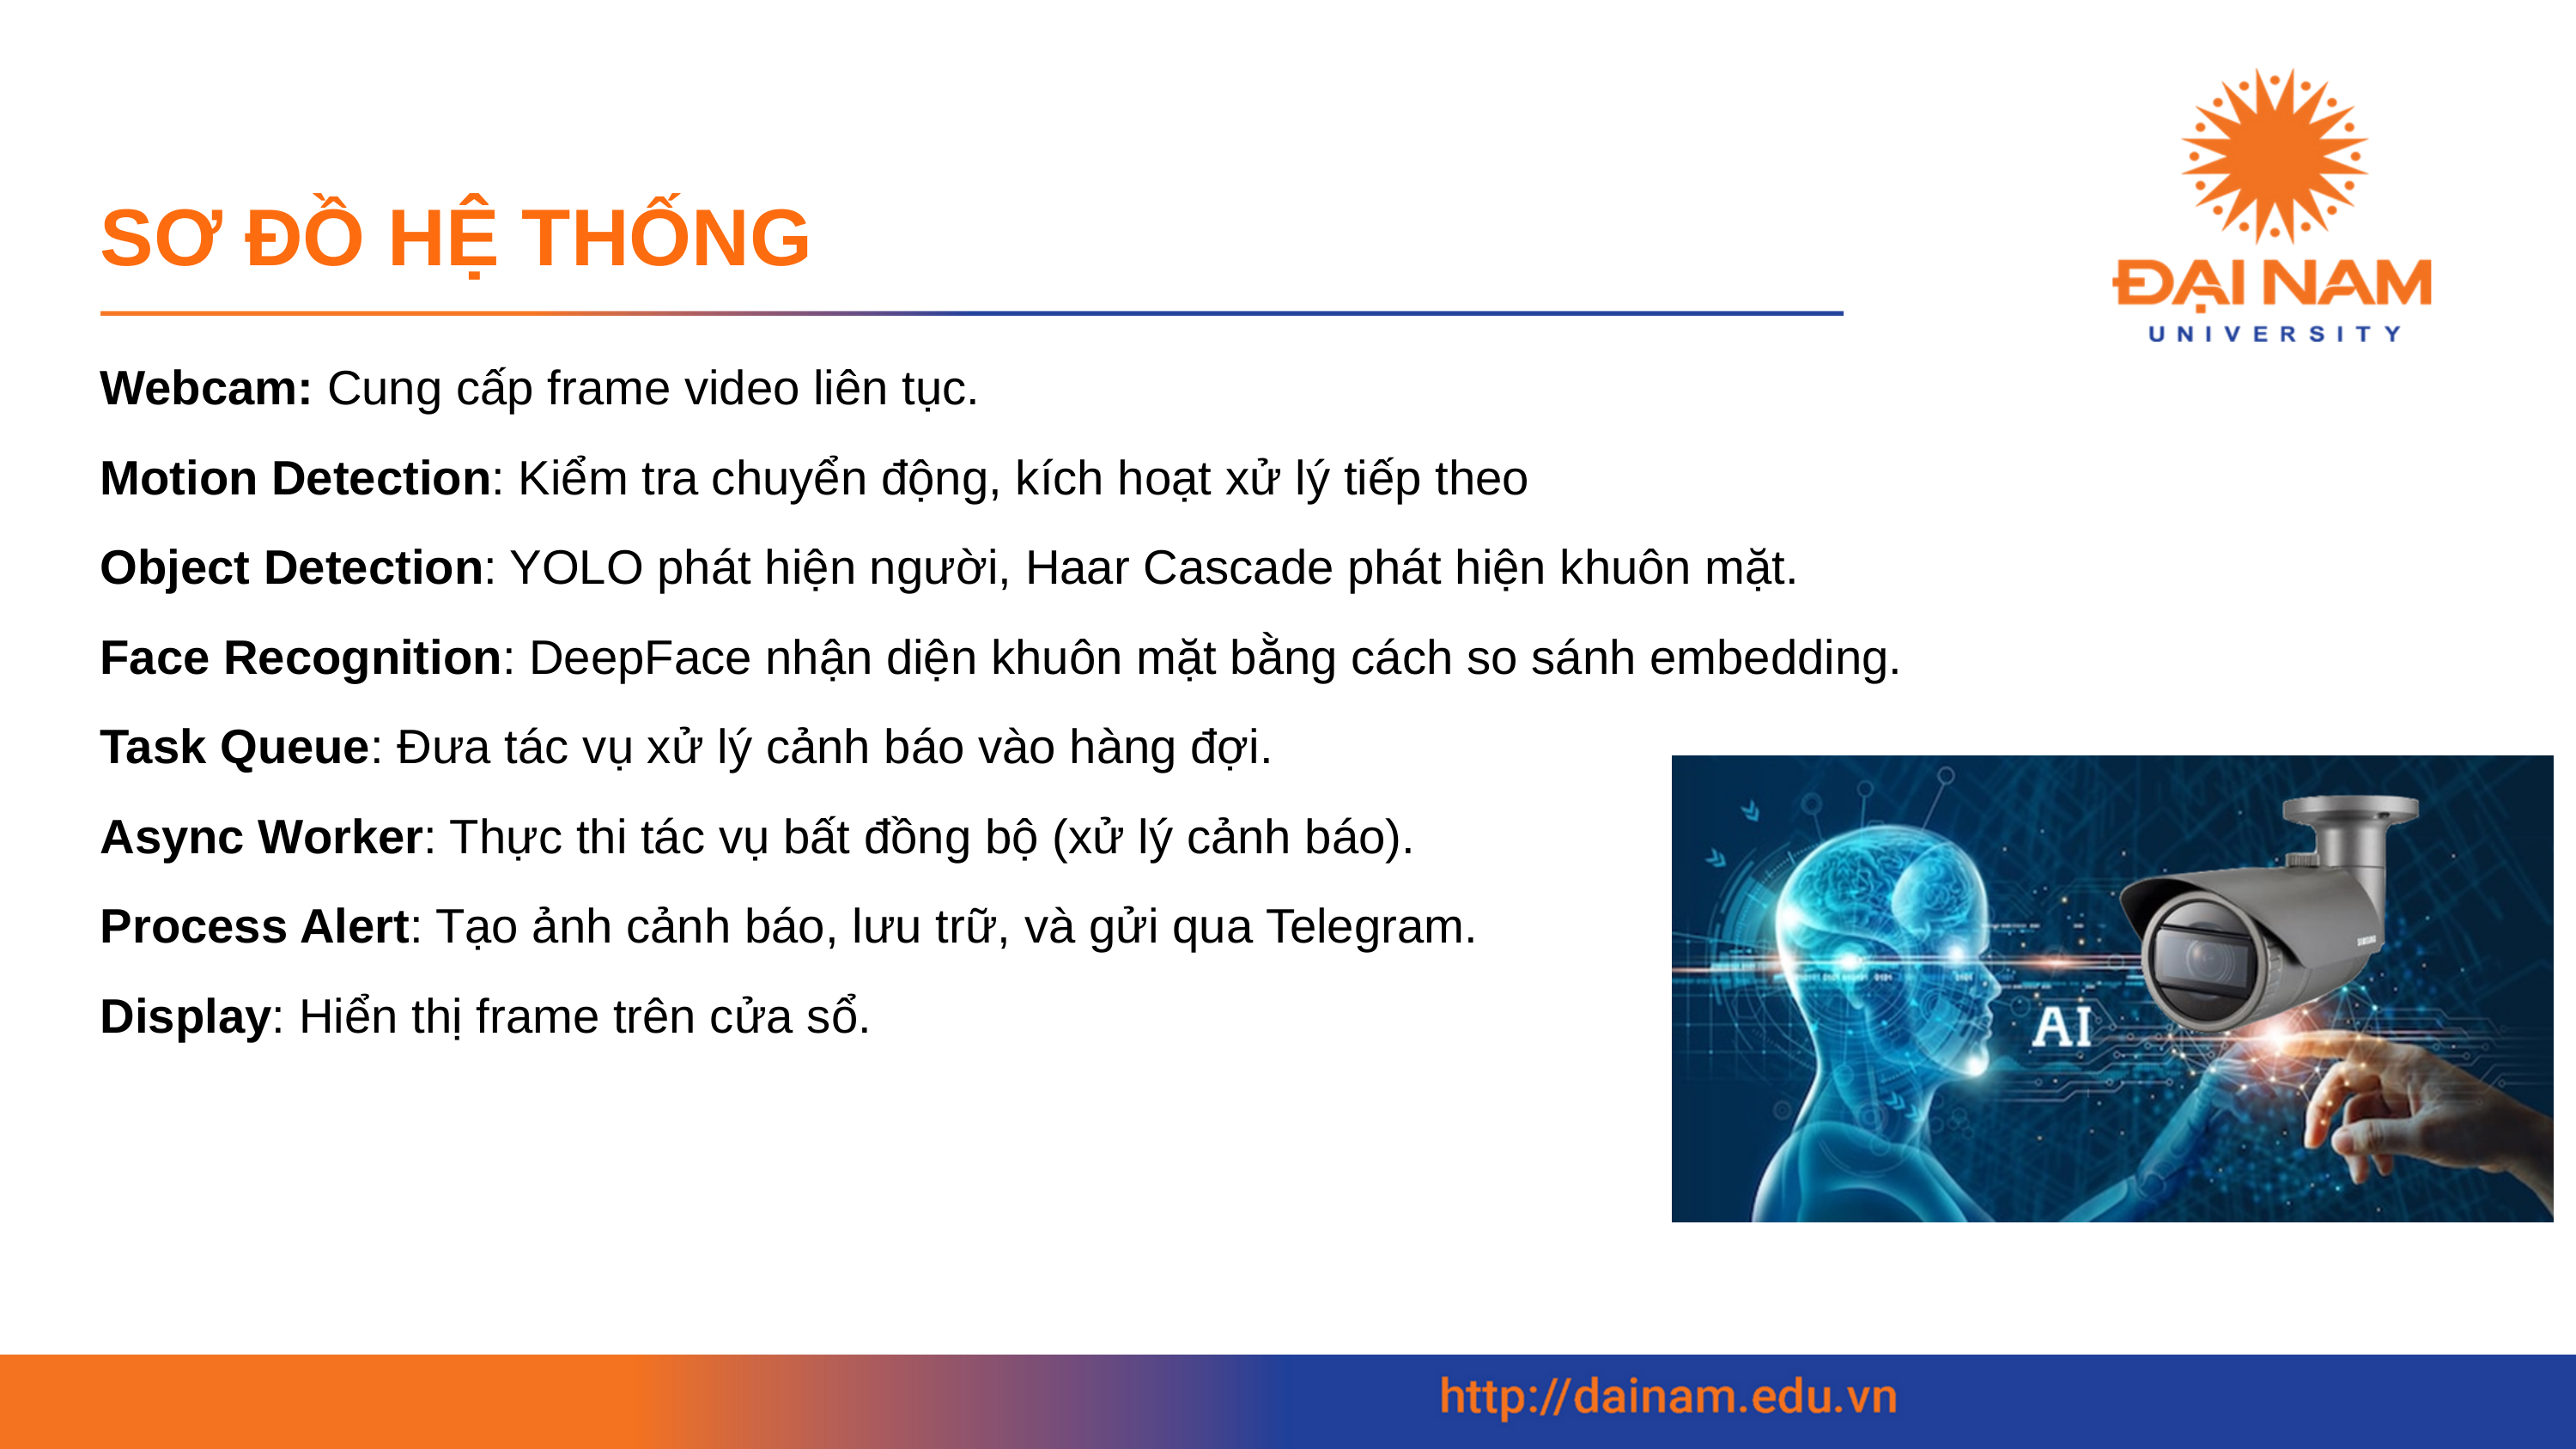

SƠ ĐỒ HỆ THỐNG

Webcam: Cung cấp frame video liên tục.
Motion Detection: Kiểm tra chuyển động, kích hoạt xử lý tiếp theo
Object Detection: YOLO phát hiện người, Haar Cascade phát hiện khuôn mặt.
Face Recognition: DeepFace nhận diện khuôn mặt bằng cách so sánh embedding.
Task Queue: Đưa tác vụ xử lý cảnh báo vào hàng đợi.
Async Worker: Thực thi tác vụ bất đồng bộ (xử lý cảnh báo).
Process Alert: Tạo ảnh cảnh báo, lưu trữ, và gửi qua Telegram.
Display: Hiển thị frame trên cửa sổ.